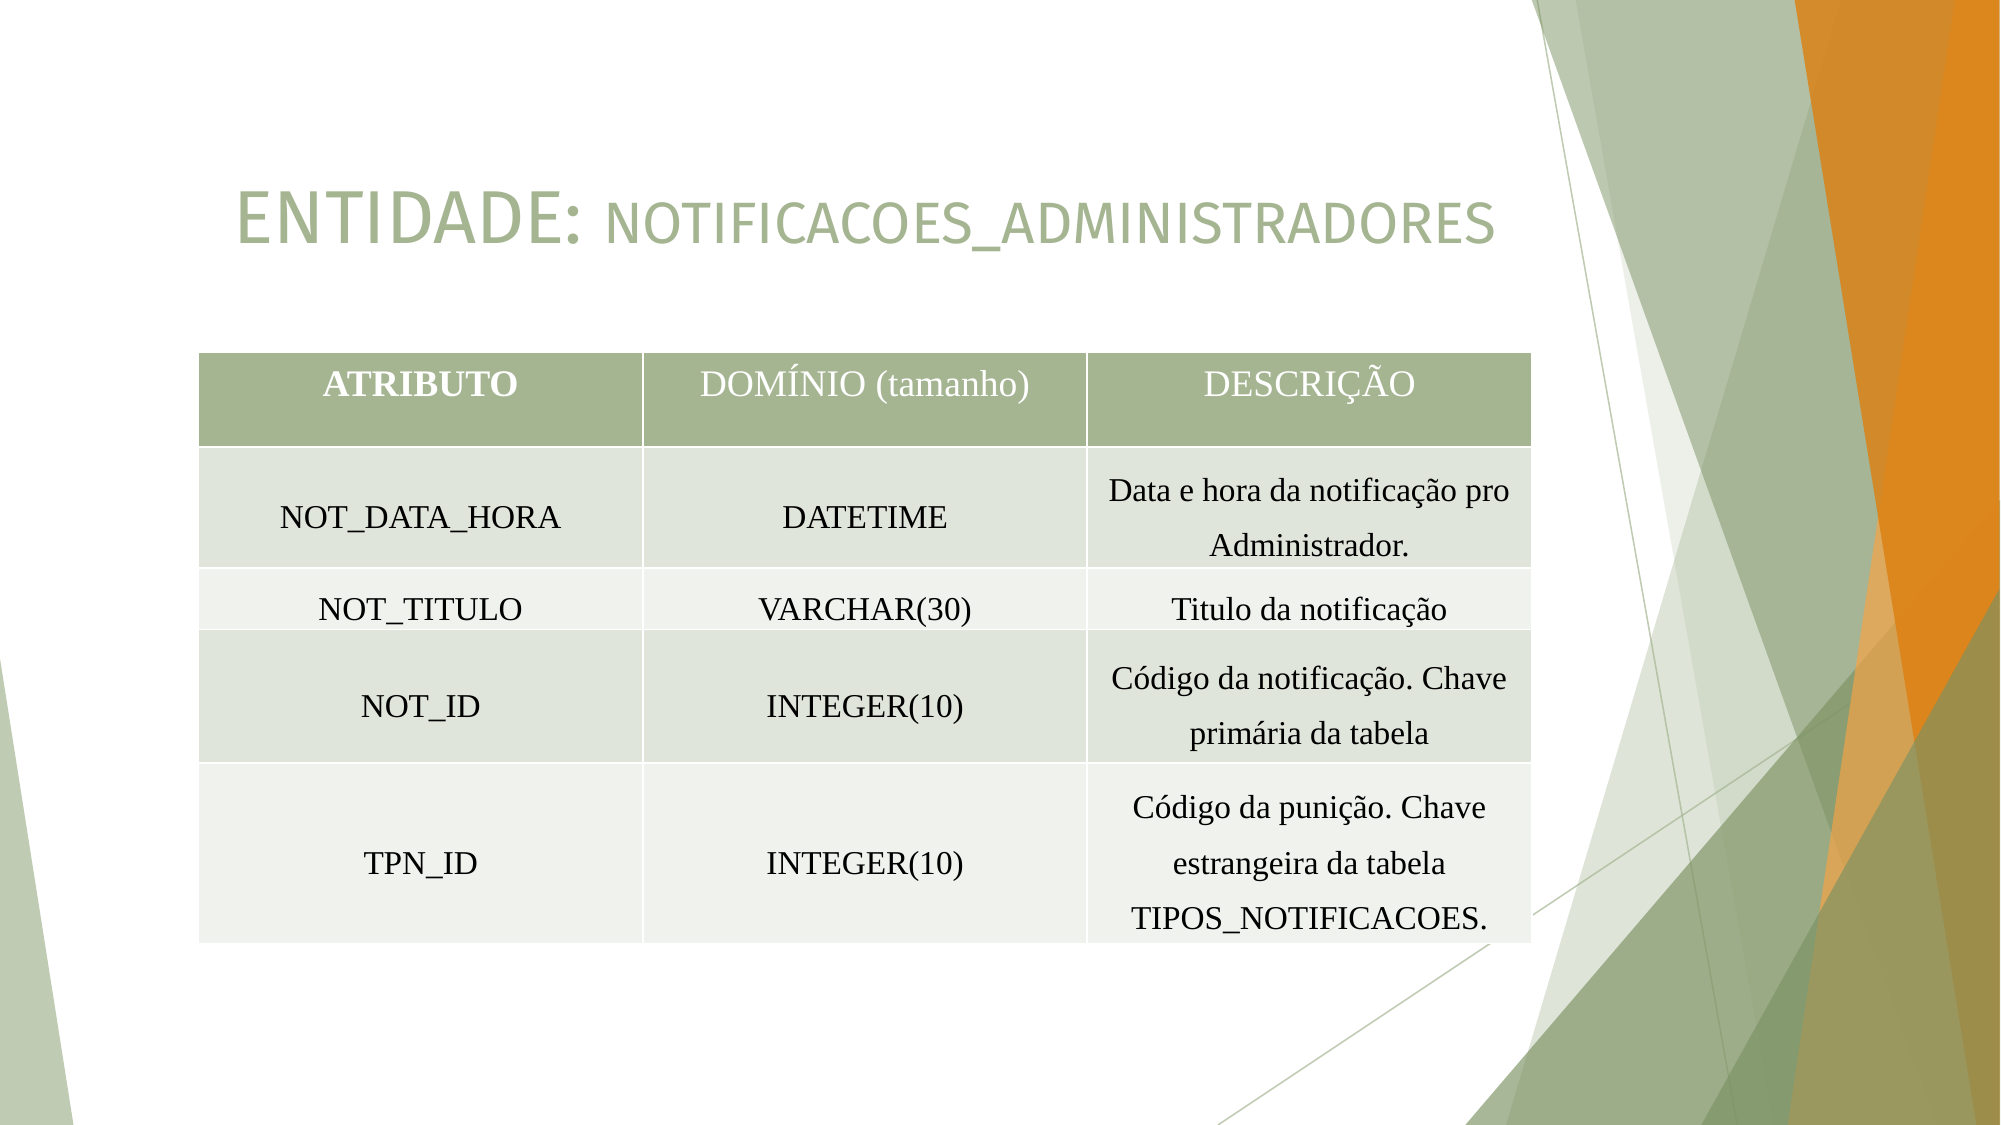

# ENTIDADE: NOTIFICACOES_ADMINISTRADORES
| ATRIBUTO | DOMÍNIO (tamanho) | DESCRIÇÃO |
| --- | --- | --- |
| NOT\_DATA\_HORA | DATETIME | Data e hora da notificação pro Administrador. |
| NOT\_TITULO | VARCHAR(30) | Titulo da notificação |
| NOT\_ID | INTEGER(10) | Código da notificação. Chave primária da tabela |
| TPN\_ID | INTEGER(10) | Código da punição. Chave estrangeira da tabela TIPOS\_NOTIFICACOES. |